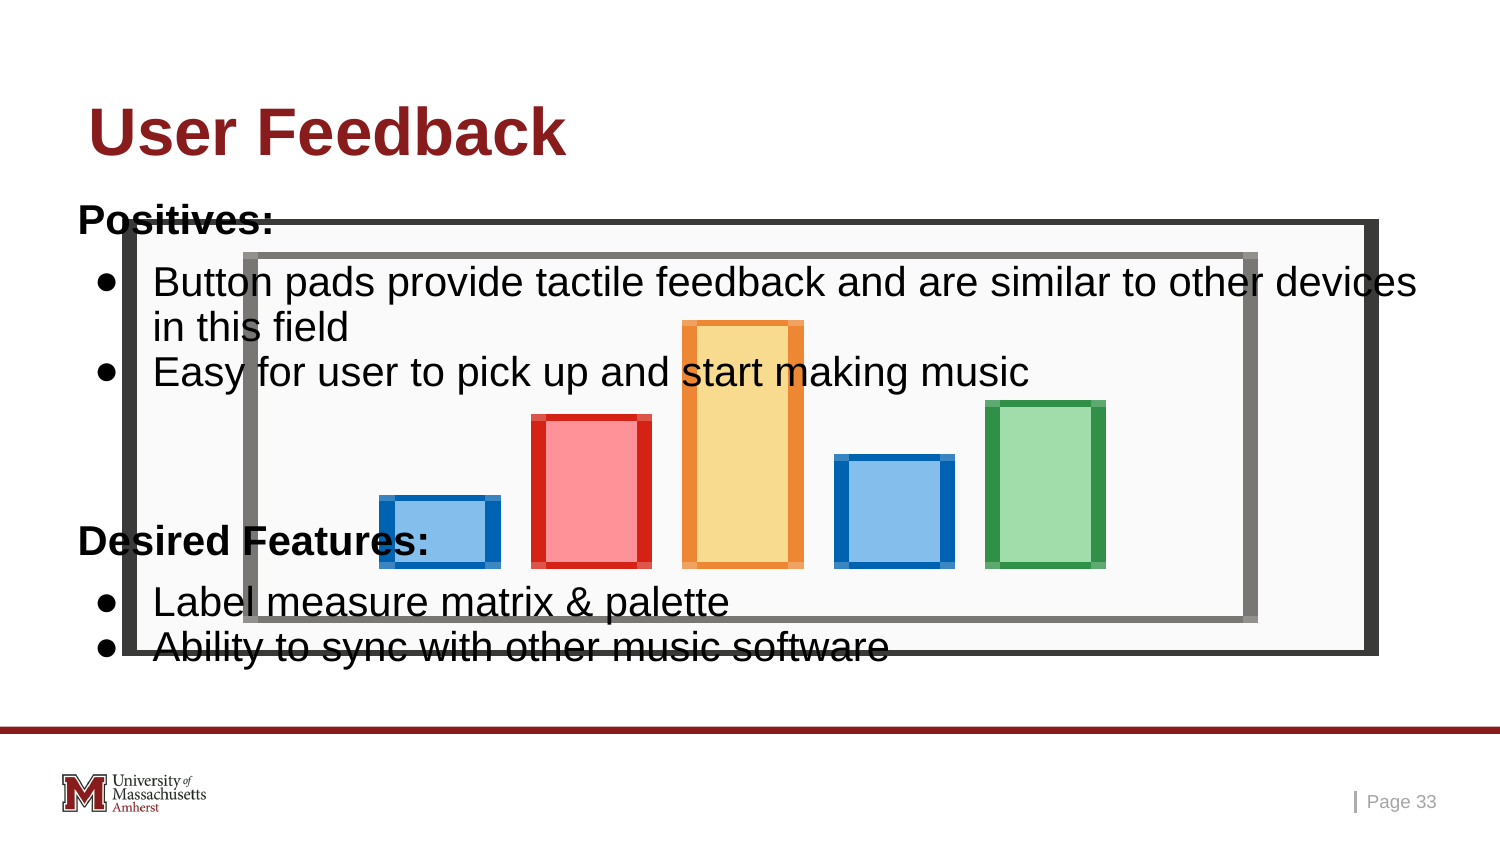

# User Feedback
Positives:
Button pads provide tactile feedback and are similar to other devices in this field
Easy for user to pick up and start making music

Desired Features:
Label measure matrix & palette
Ability to sync with other music software
Logic, Ableton, Pro Tools, etc

Page 33